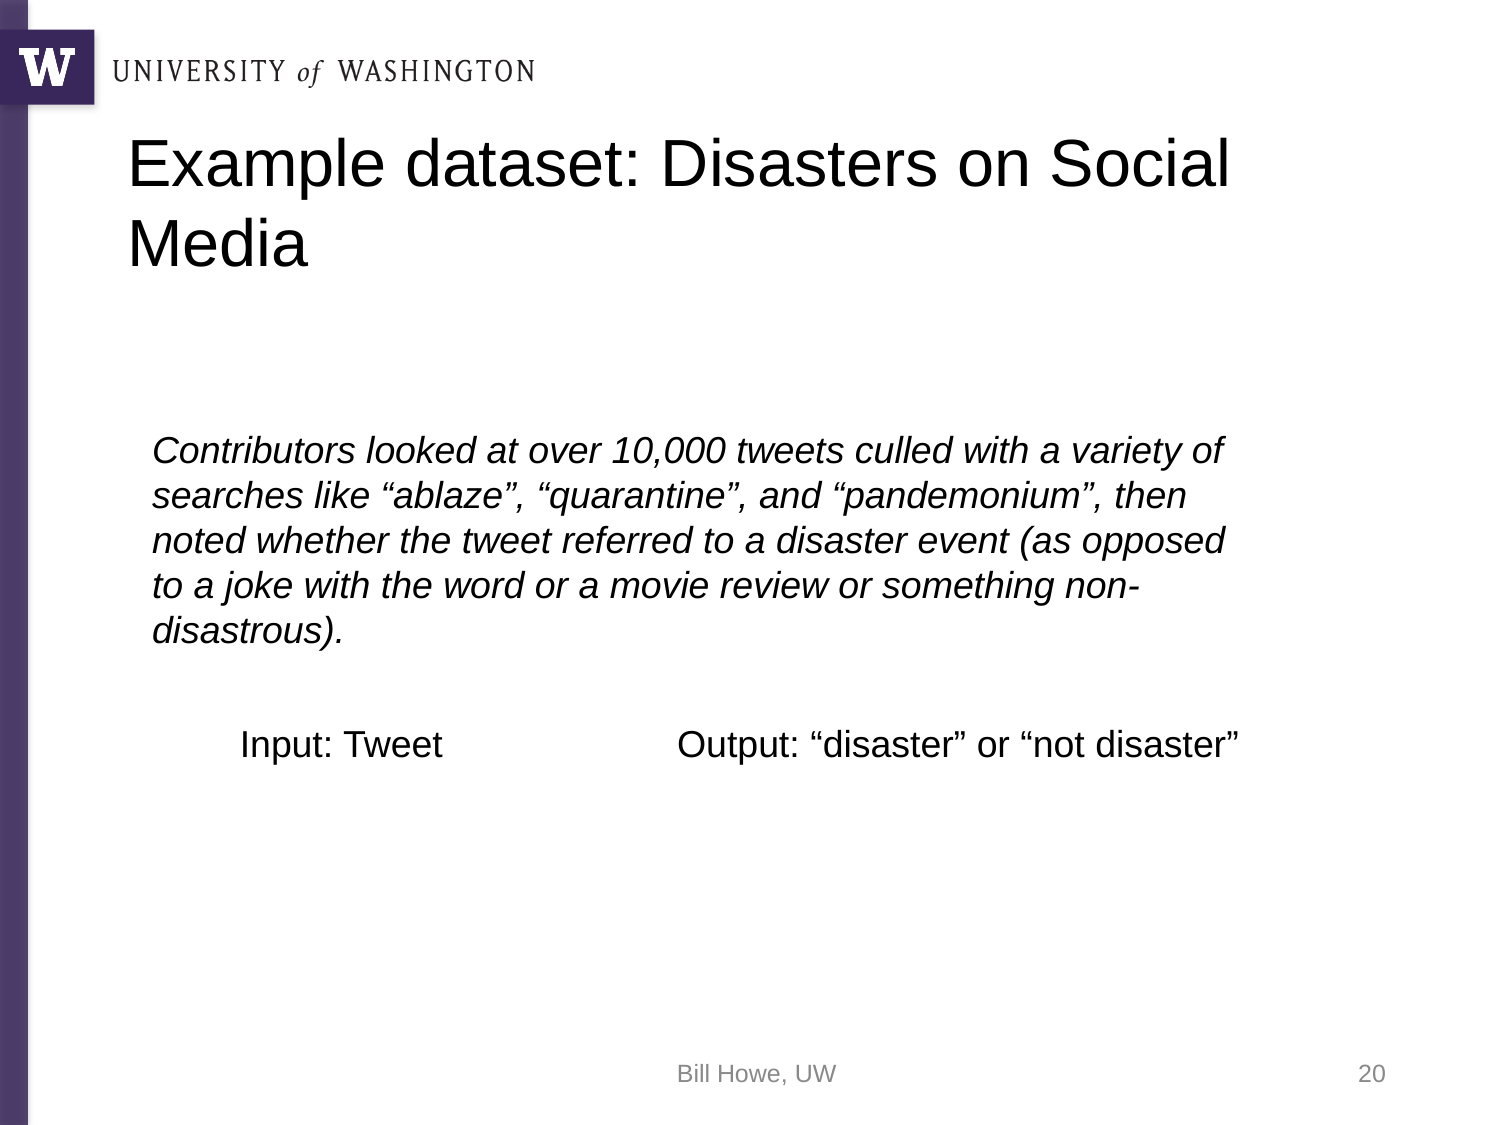

# Example dataset: Disasters on Social Media
Contributors looked at over 10,000 tweets culled with a variety of searches like “ablaze”, “quarantine”, and “pandemonium”, then noted whether the tweet referred to a disaster event (as opposed to a joke with the word or a movie review or something non-disastrous).
Input: Tweet
Output: “disaster” or “not disaster”
Bill Howe, UW
20